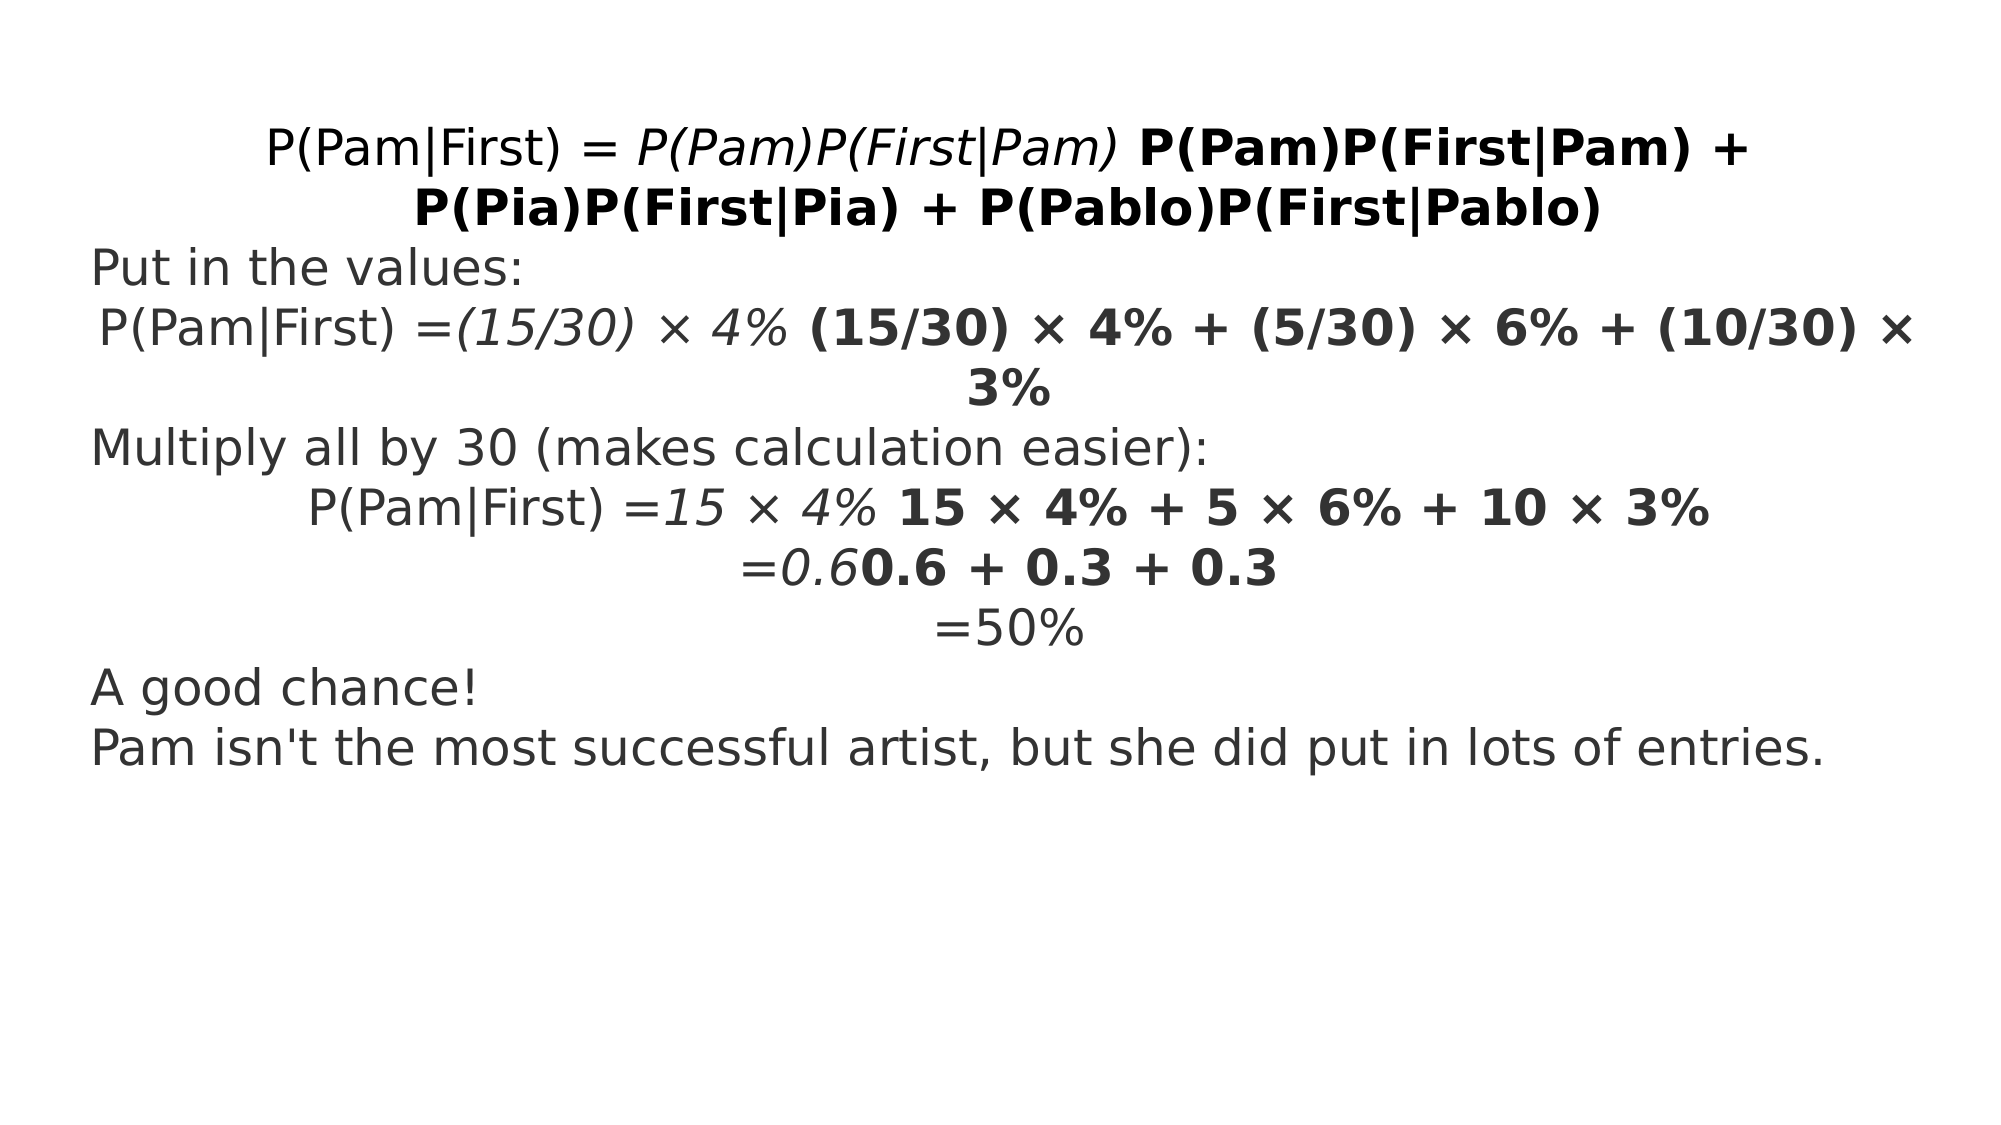

P(Pam|First) = P(Pam)P(First|Pam) P(Pam)P(First|Pam) + P(Pia)P(First|Pia) + P(Pablo)P(First|Pablo)
Put in the values:
P(Pam|First) =(15/30) × 4% (15/30) × 4% + (5/30) × 6% + (10/30) × 3%
Multiply all by 30 (makes calculation easier):
P(Pam|First) =15 × 4% 15 × 4% + 5 × 6% + 10 × 3%
=0.60.6 + 0.3 + 0.3
=50%
A good chance!
Pam isn't the most successful artist, but she did put in lots of entries.